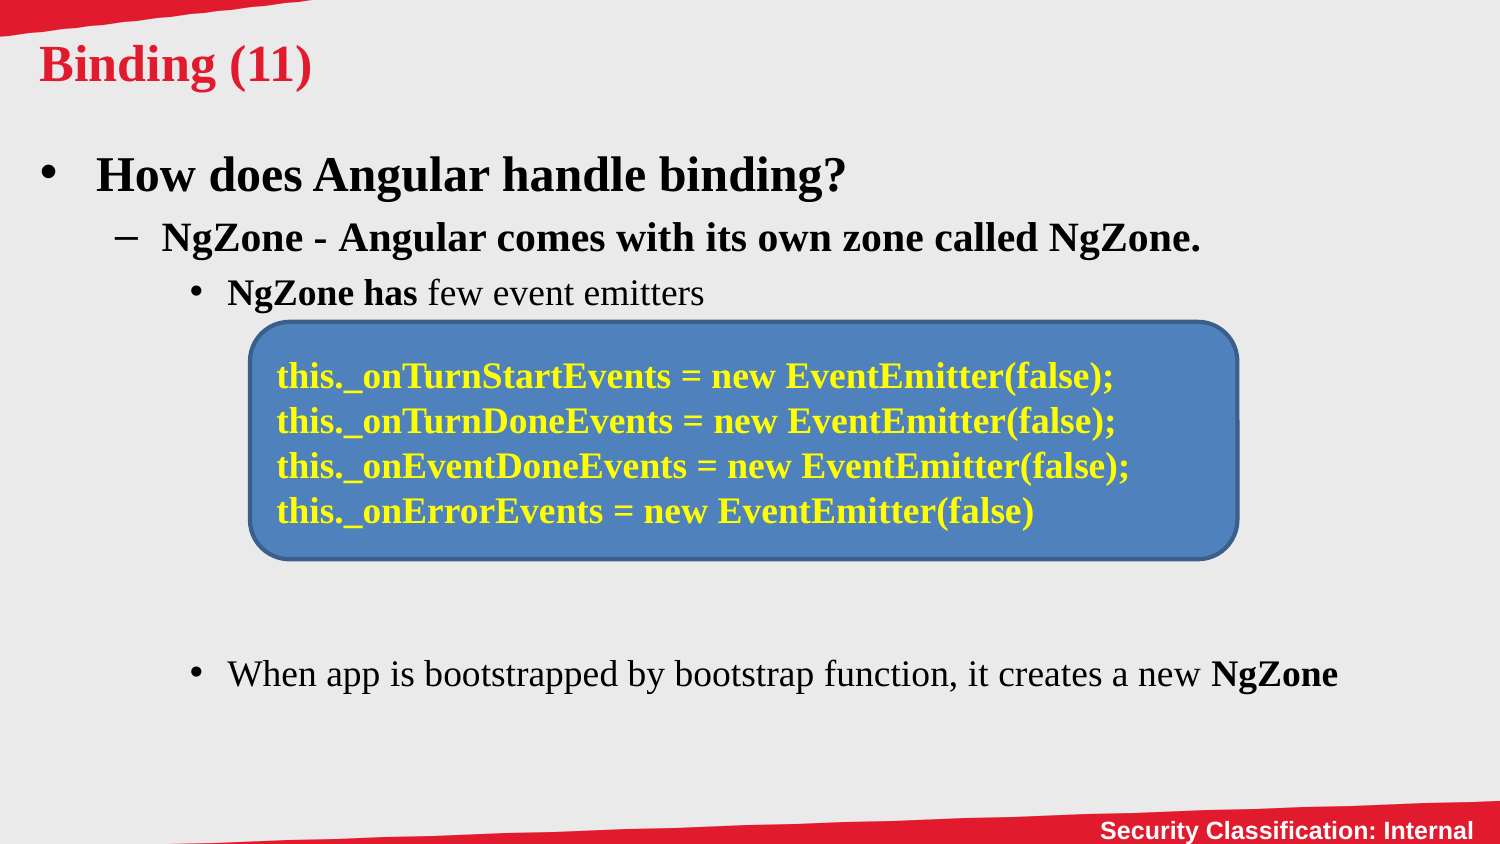

# Binding (11)
How does Angular handle binding?
NgZone - Angular comes with its own zone called NgZone.
NgZone has few event emitters

When app is bootstrapped by bootstrap function, it creates a new NgZone

this._onTurnStartEvents = new EventEmitter(false); this._onTurnDoneEvents = new EventEmitter(false); this._onEventDoneEvents = new EventEmitter(false); this._onErrorEvents = new EventEmitter(false)